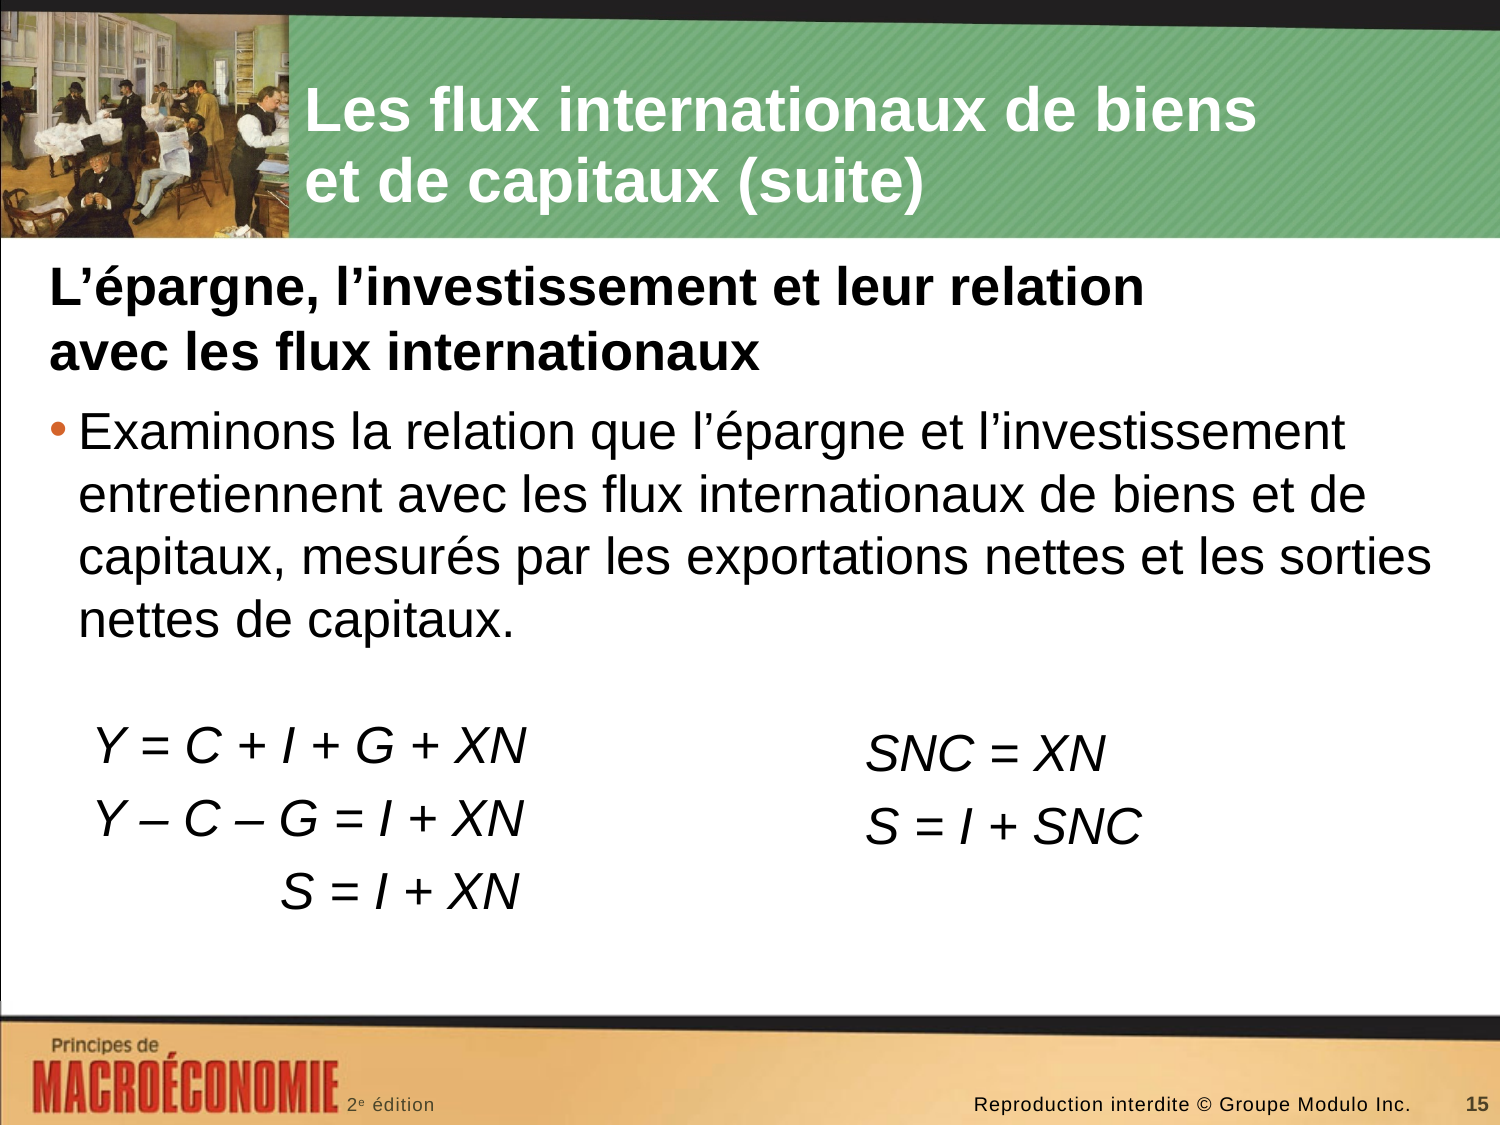

# Les flux internationaux de biens et de capitaux (suite)
L’épargne, l’investissement et leur relation              avec les flux internationaux
Examinons la relation que l’épargne et l’investissement entretiennent avec les flux internationaux de biens et de capitaux, mesurés par les exportations nettes et les sorties nettes de capitaux.
Y = C + I + G + XN
Y – C – G = I + XN
             S = I + XN

SNC = XN
S = I + SNC
15